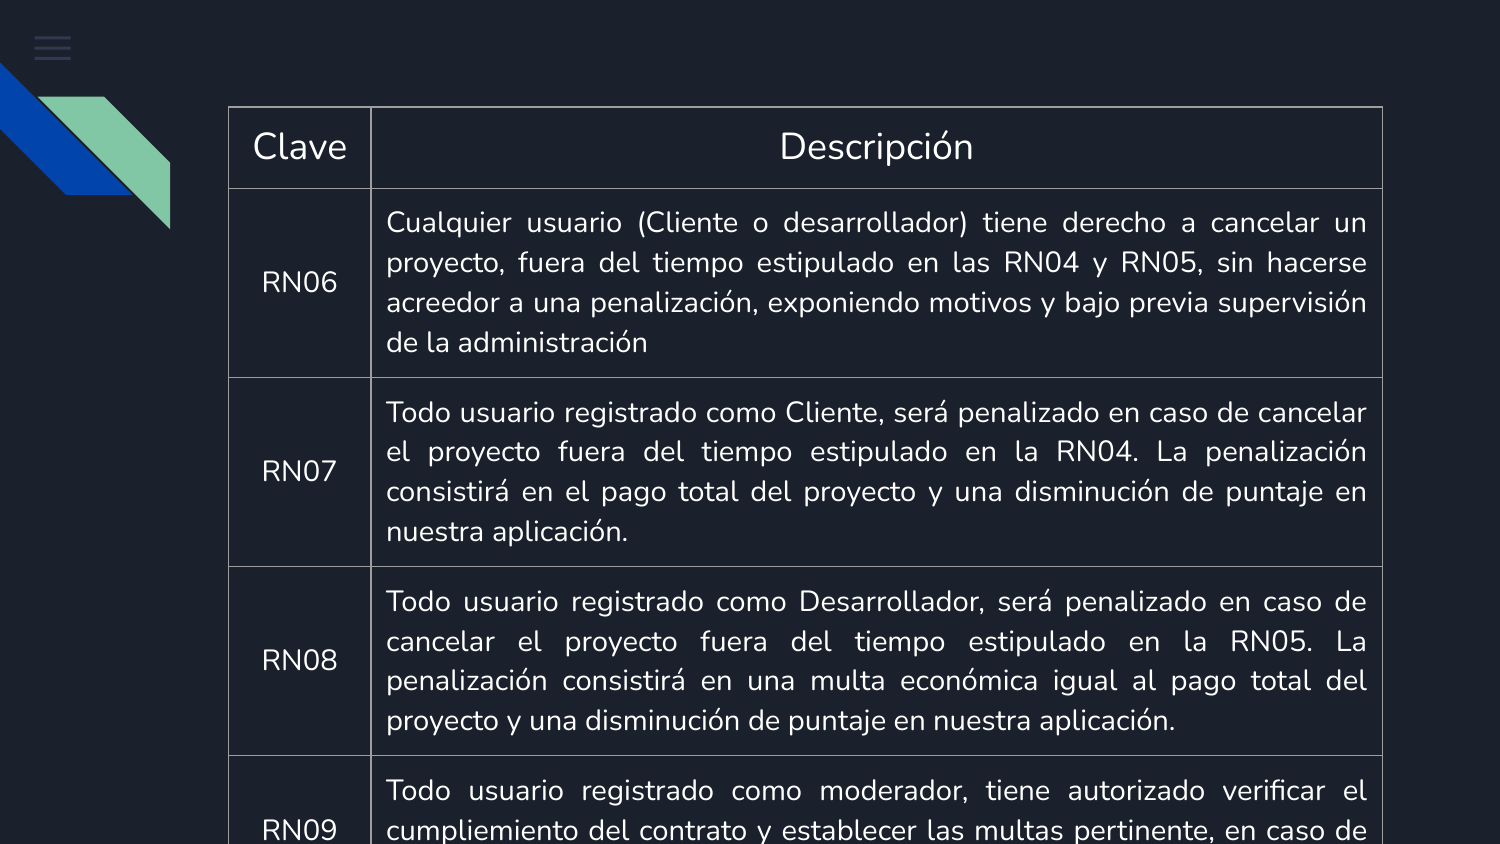

| Clave | Descripción |
| --- | --- |
| RN06 | Cualquier usuario (Cliente o desarrollador) tiene derecho a cancelar un proyecto, fuera del tiempo estipulado en las RN04 y RN05, sin hacerse acreedor a una penalización, exponiendo motivos y bajo previa supervisión de la administración |
| RN07 | Todo usuario registrado como Cliente, será penalizado en caso de cancelar el proyecto fuera del tiempo estipulado en la RN04. La penalización consistirá en el pago total del proyecto y una disminución de puntaje en nuestra aplicación. |
| RN08 | Todo usuario registrado como Desarrollador, será penalizado en caso de cancelar el proyecto fuera del tiempo estipulado en la RN05. La penalización consistirá en una multa económica igual al pago total del proyecto y una disminución de puntaje en nuestra aplicación. |
| RN09 | Todo usuario registrado como moderador, tiene autorizado verificar el cumpliemiento del contrato y establecer las multas pertinente, en caso de que un punto no sea cubierto. |